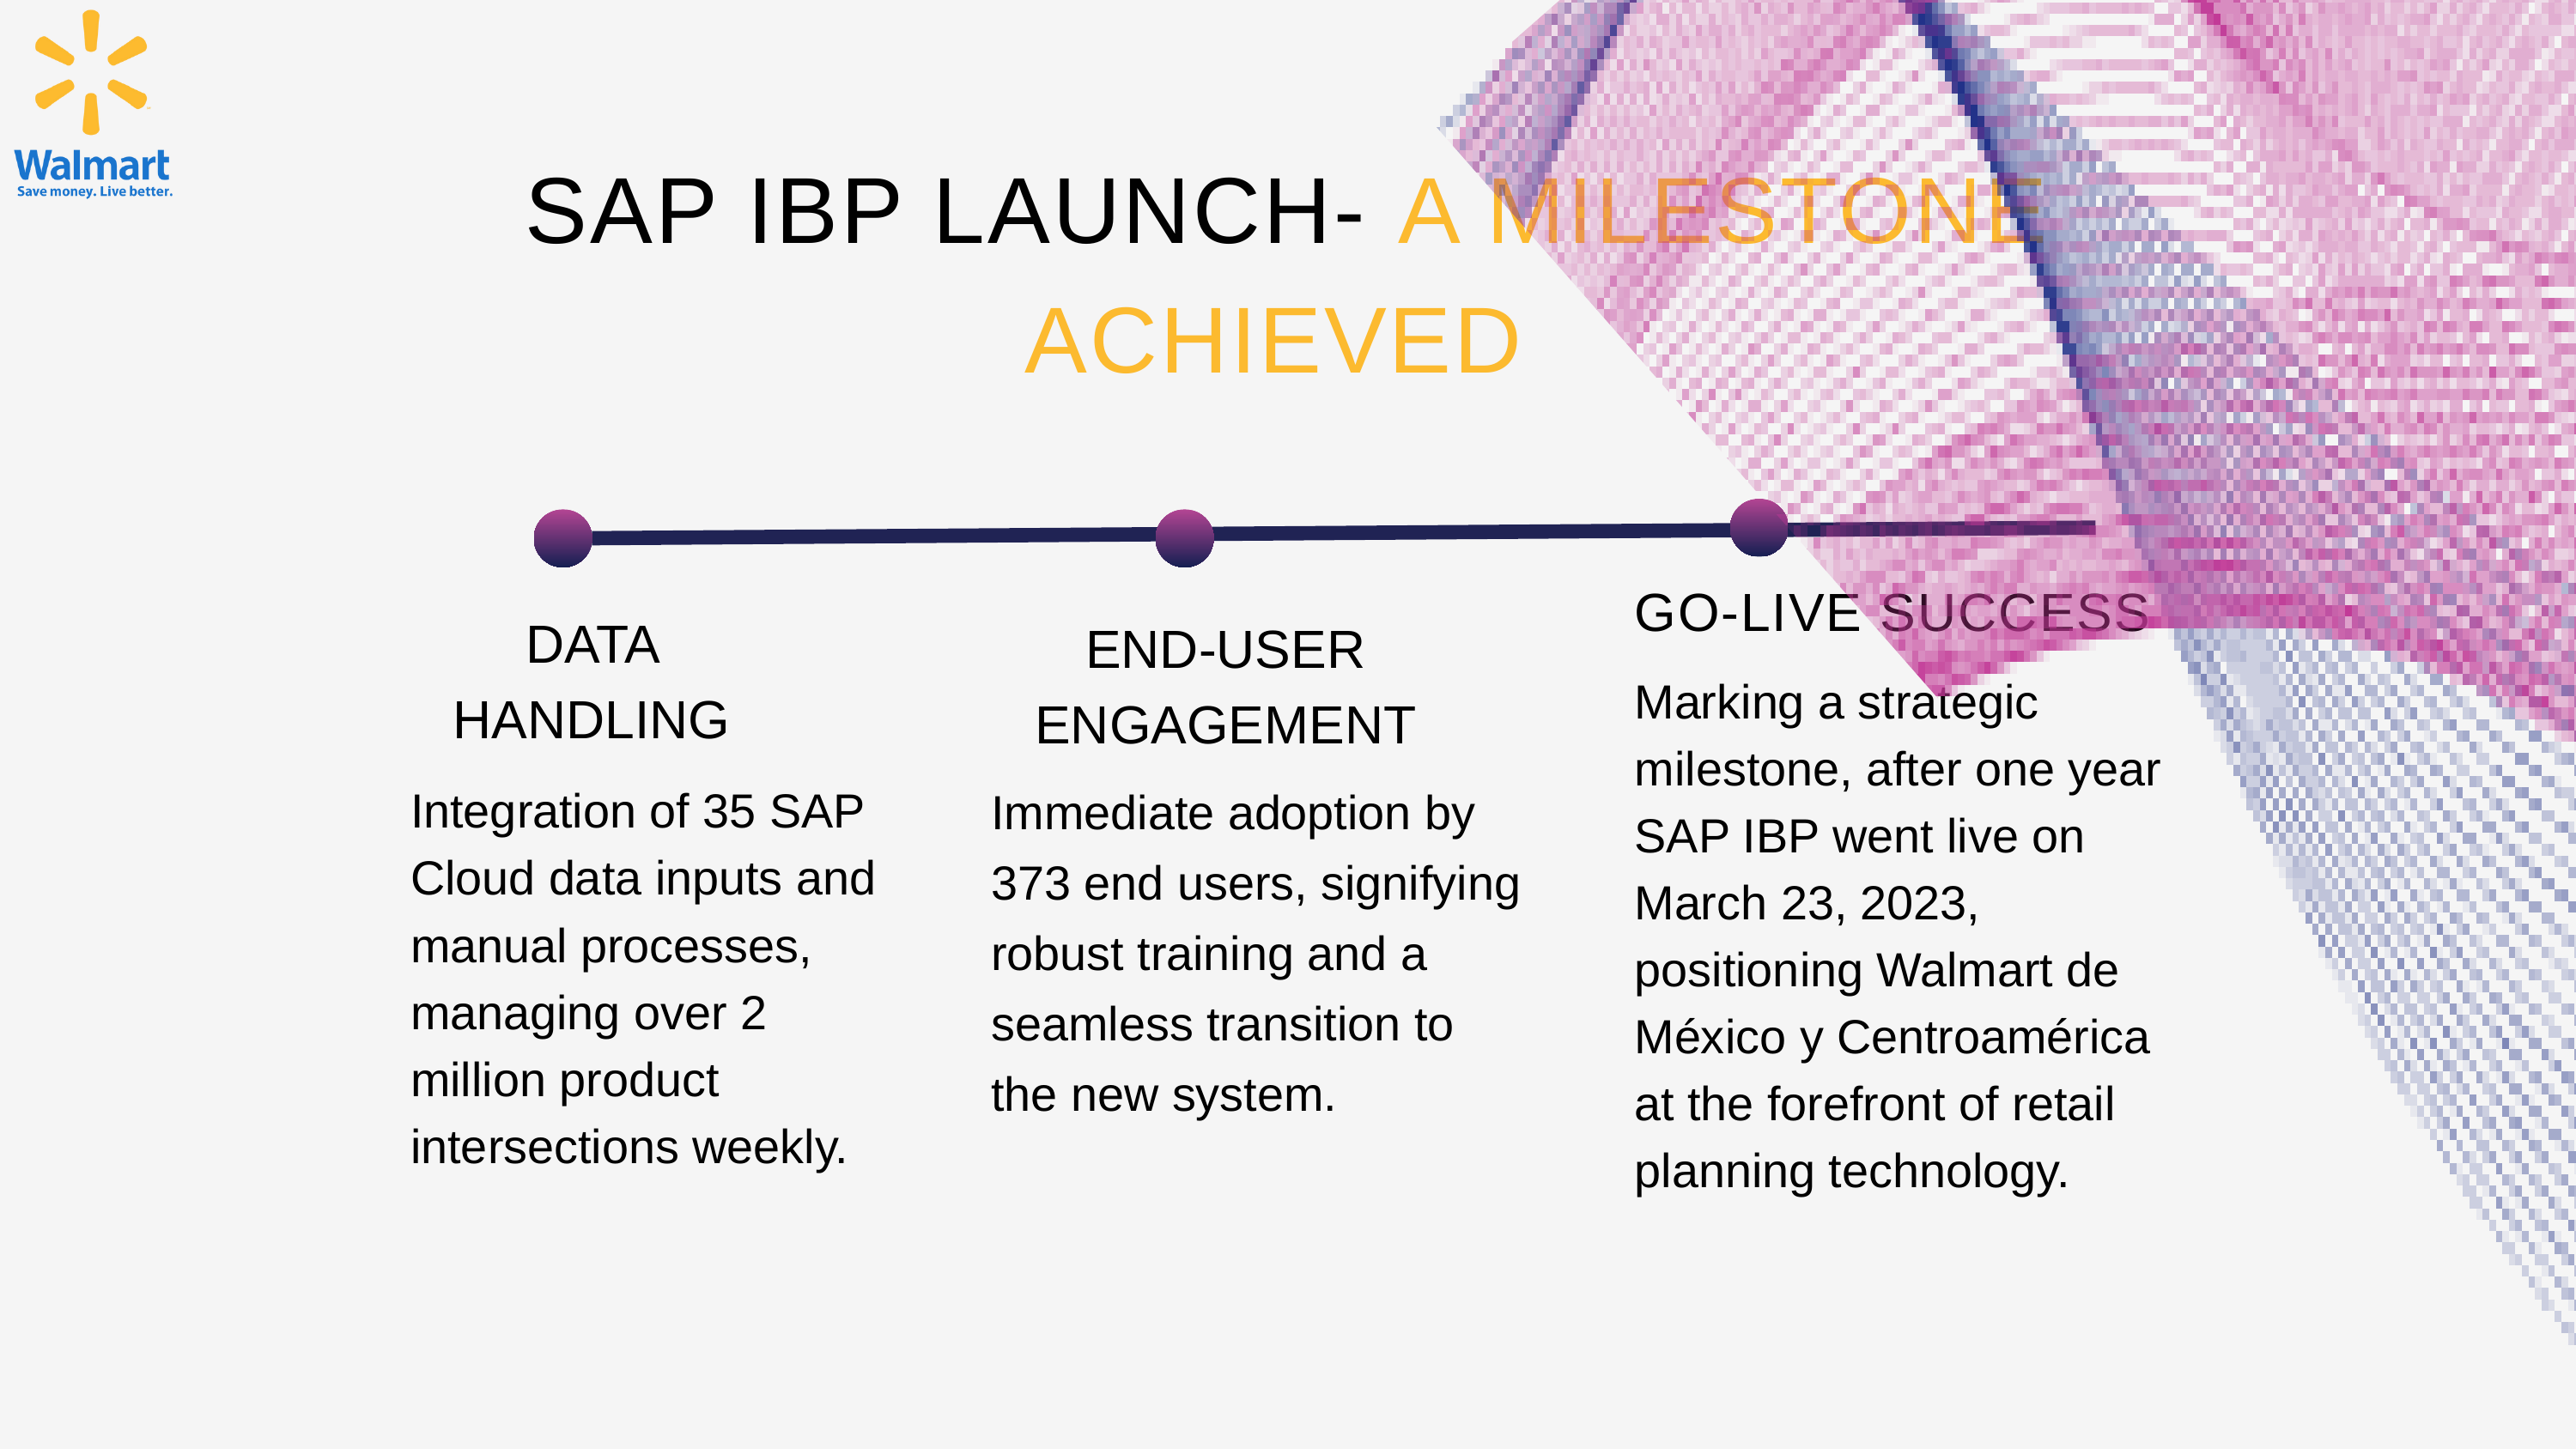

SAP IBP LAUNCH- A MILESTONE ACHIEVED

GO-LIVE SUCCESS
DATA HANDLING
END-USER ENGAGEMENT
Marking a strategic milestone, after one year SAP IBP went live on March 23, 2023, positioning Walmart de México y Centroamérica at the forefront of retail planning technology.
Immediate adoption by 373 end users, signifying robust training and a seamless transition to the new system.
Integration of 35 SAP Cloud data inputs and manual processes, managing over 2 million product intersections weekly.